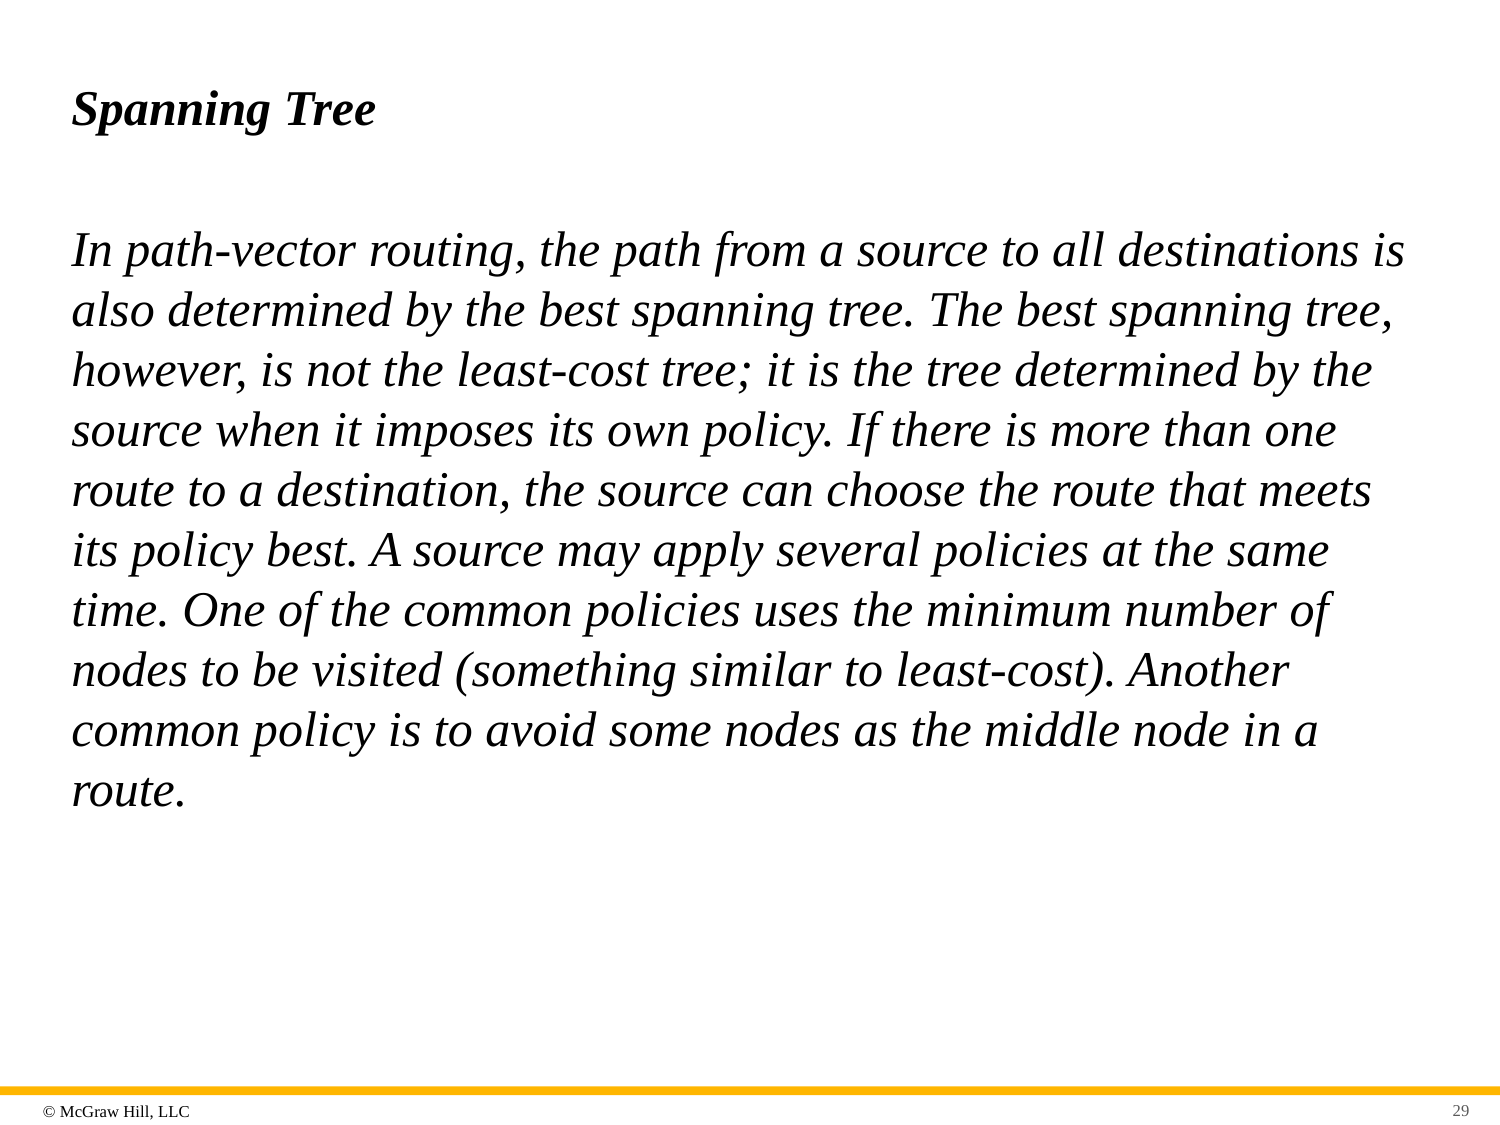

# Spanning Tree
In path-vector routing, the path from a source to all destinations is also determined by the best spanning tree. The best spanning tree, however, is not the least-cost tree; it is the tree determined by the source when it imposes its own policy. If there is more than one route to a destination, the source can choose the route that meets its policy best. A source may apply several policies at the same time. One of the common policies uses the minimum number of nodes to be visited (something similar to least-cost). Another common policy is to avoid some nodes as the middle node in a route.
29